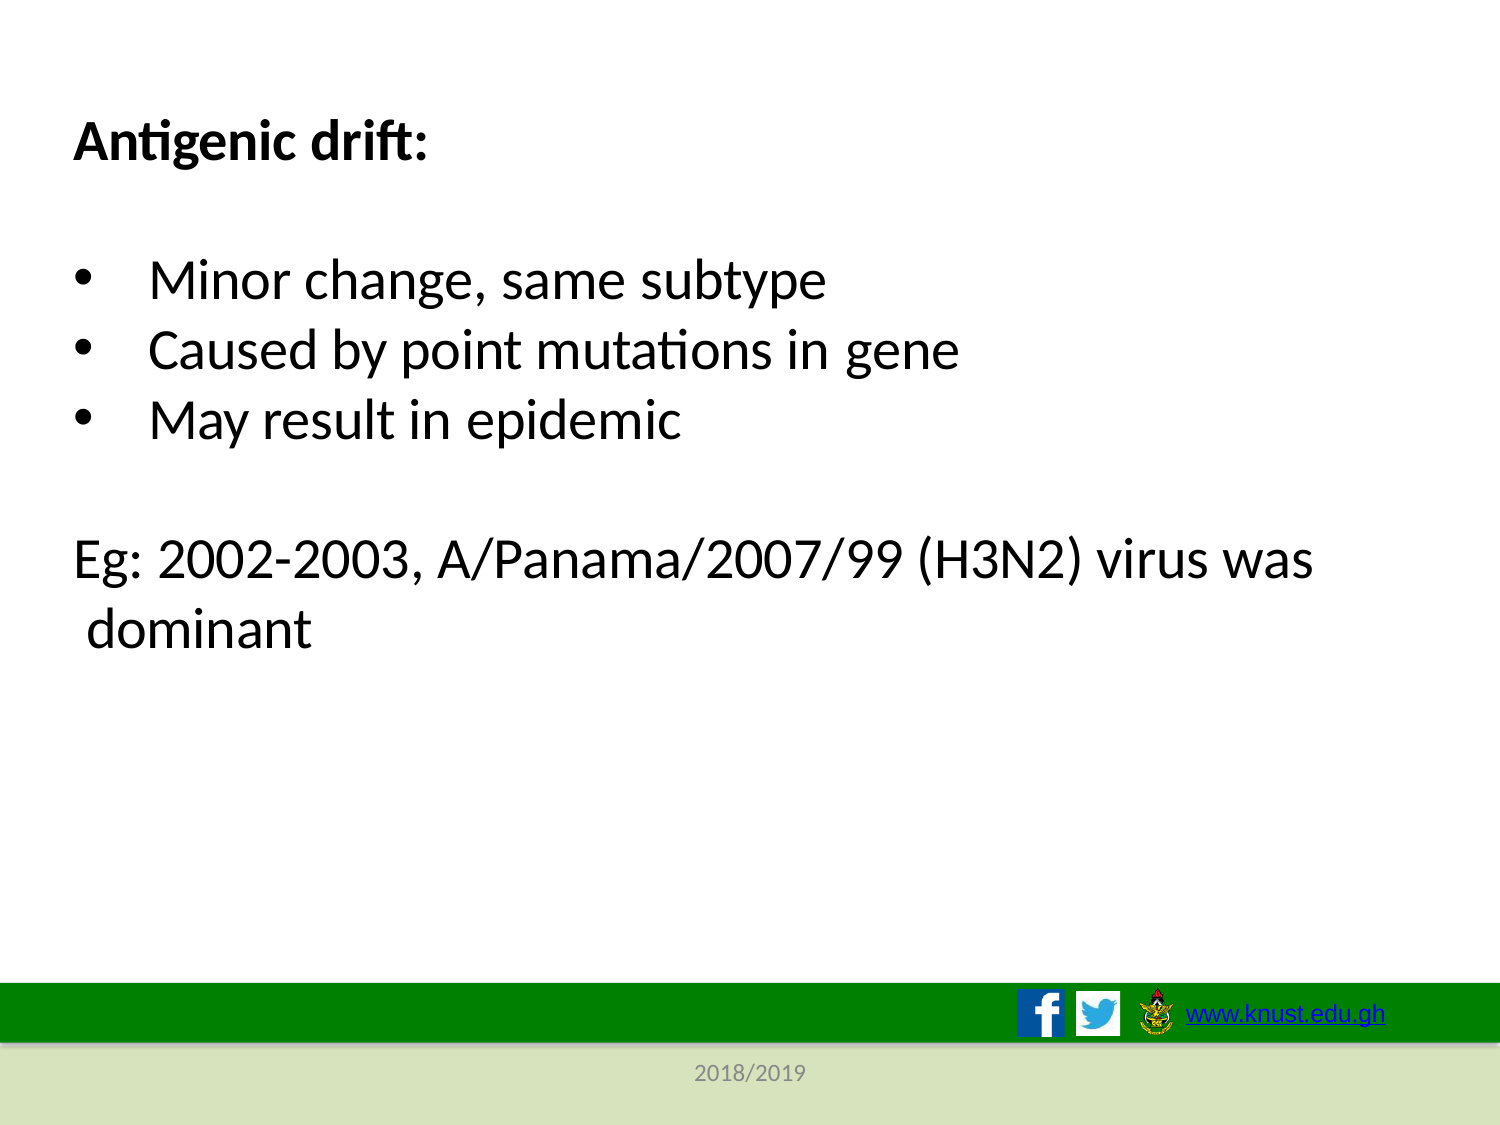

Antigenic drift:

Minor change, same subtype
Caused by point mutations in gene
May result in epidemic

Eg: 2002-2003, A/Panama/2007/99 (H3N2) virus was  dominant
www.knust.edu.gh
2018/2019